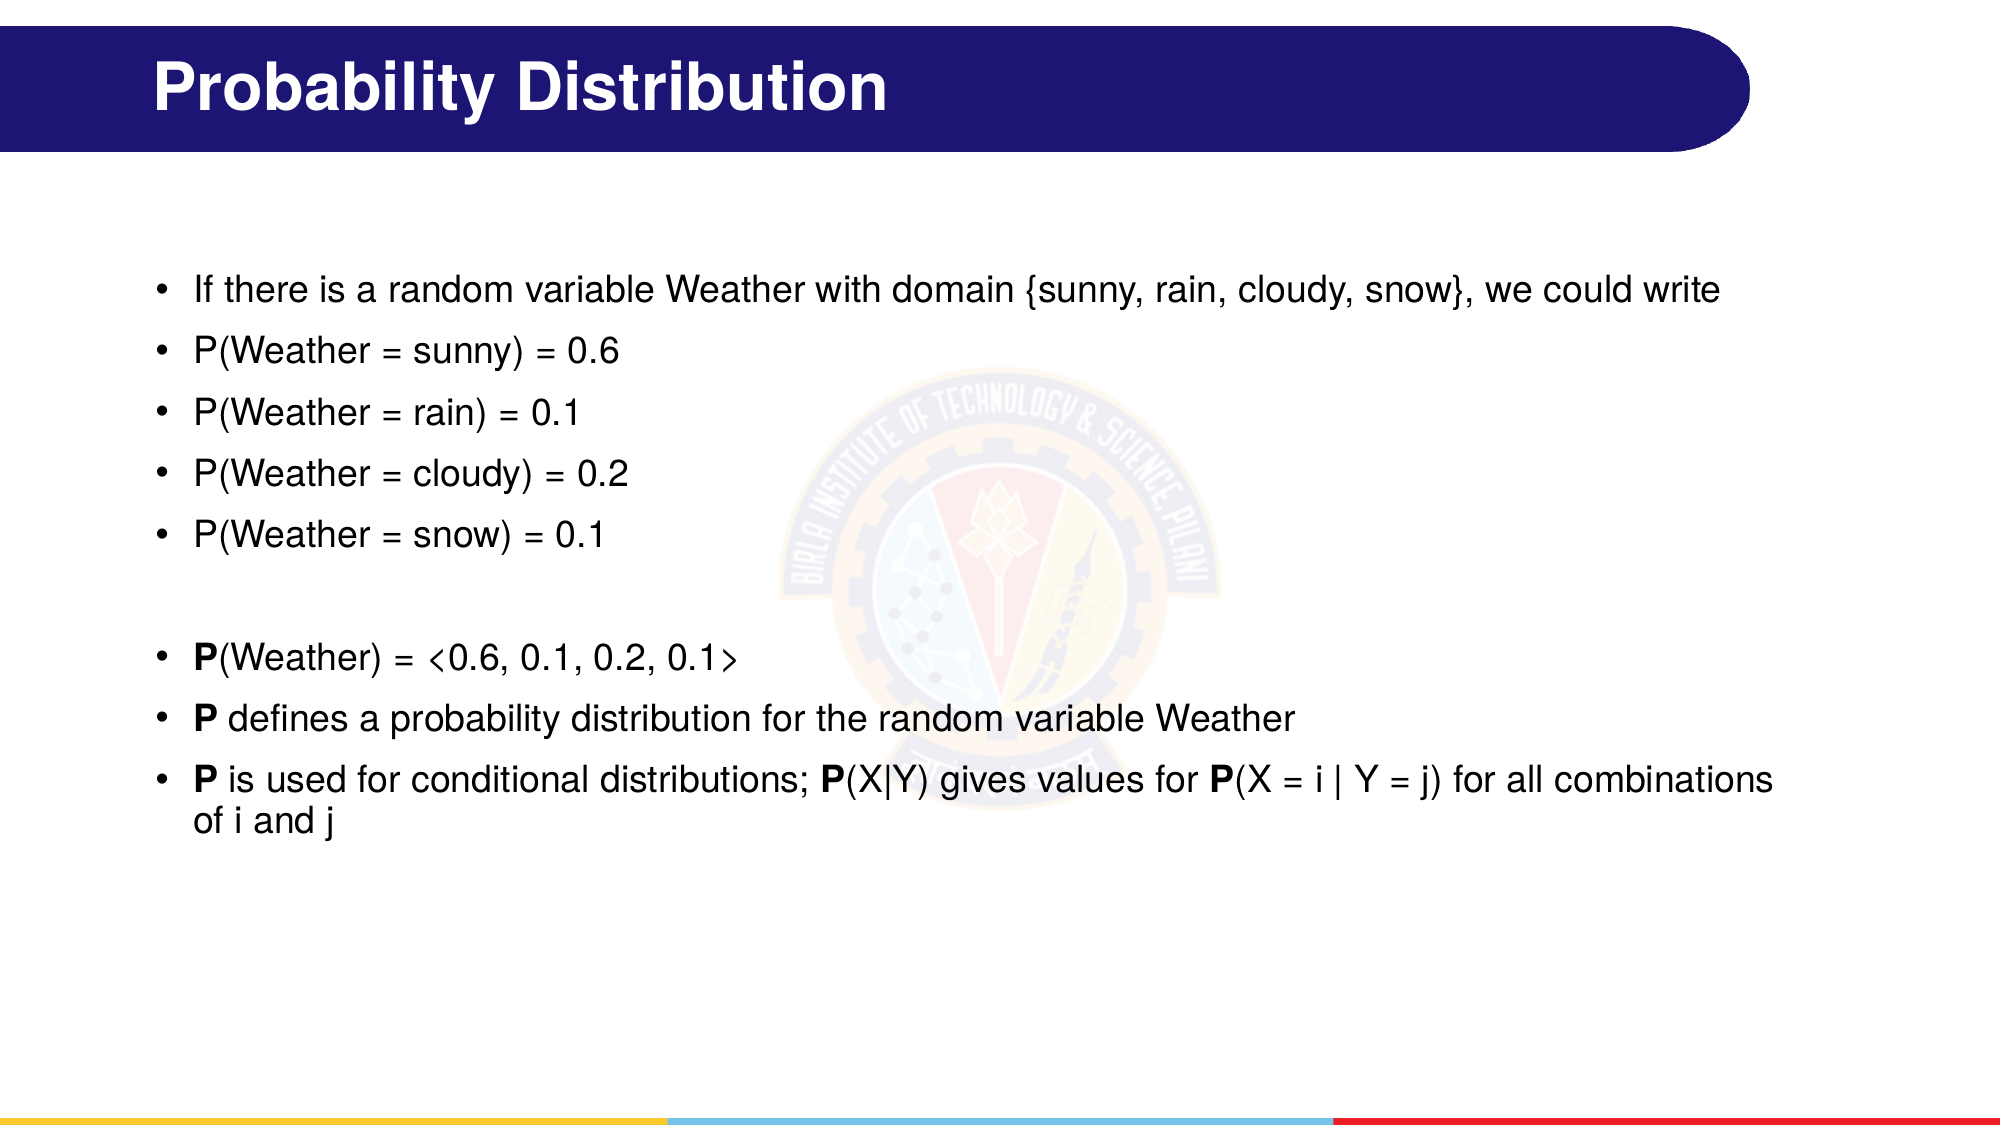

# Probability Distribution

If there is a random variable Weather with domain {sunny, rain, cloudy, snow}, we could write
P(Weather = sunny) = 0.6
P(Weather = rain) = 0.1
P(Weather = cloudy) = 0.2
P(Weather = snow) = 0.1

P(Weather) = <0.6, 0.1, 0.2, 0.1>
P defines a probability distribution for the random variable Weather
P is used for conditional distributions; P(X|Y) gives values for P(X = i | Y = j) for all combinations of i and j